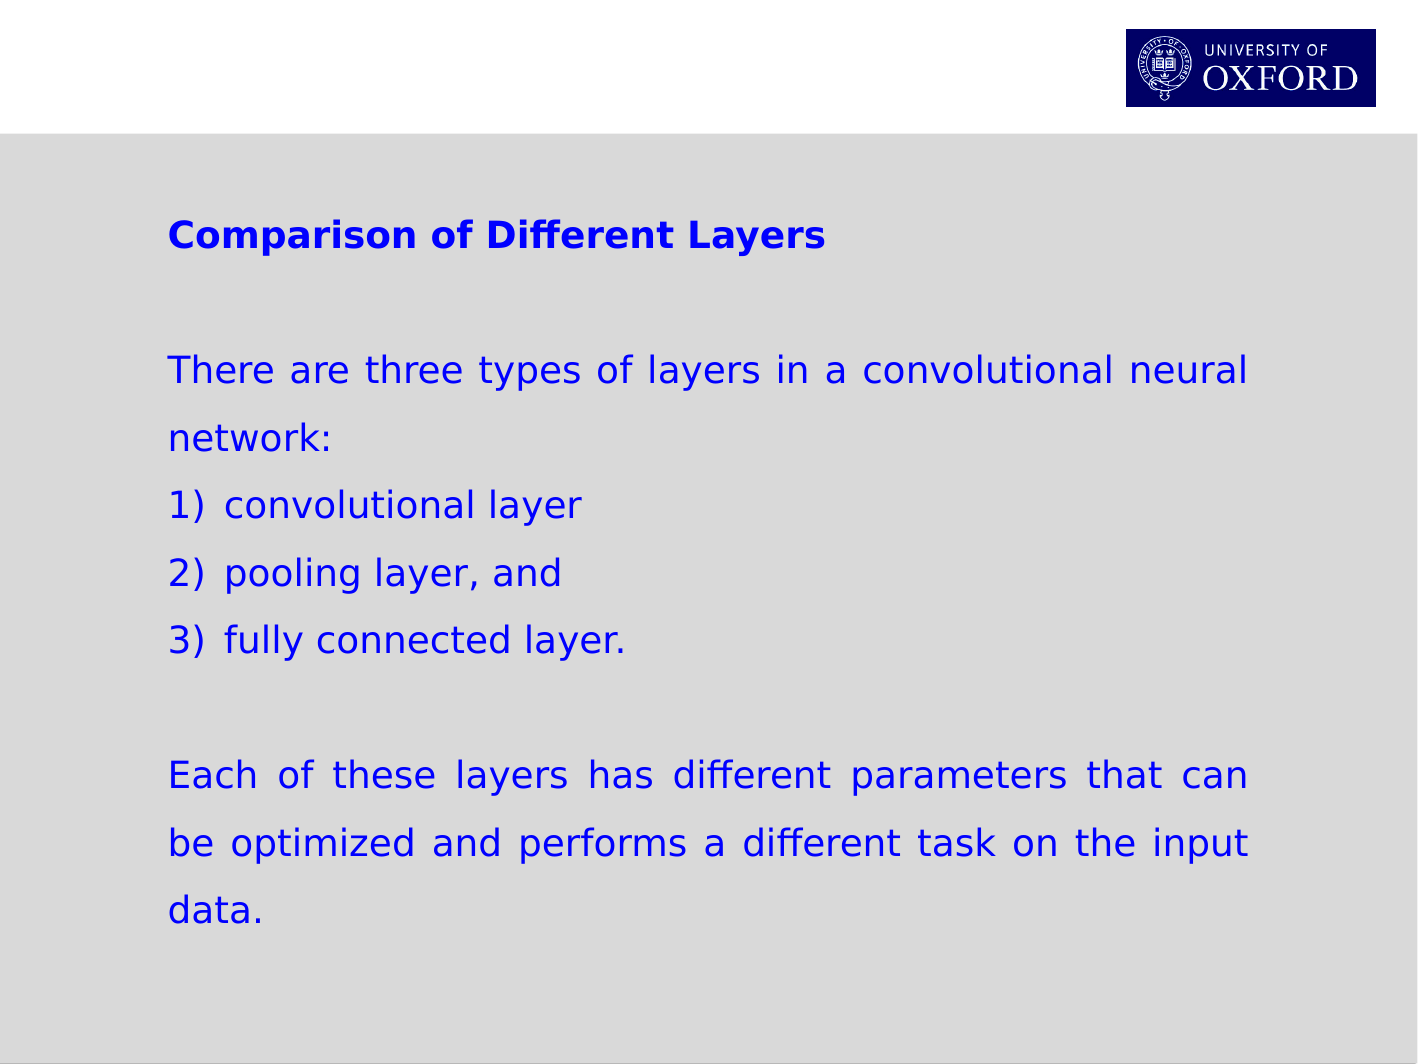

Comparison of Different Layers

There are three types of layers in a convolutional neural network:
convolutional layer
pooling layer, and
fully connected layer.

Each of these layers has different parameters that can be optimized and performs a different task on the input data.